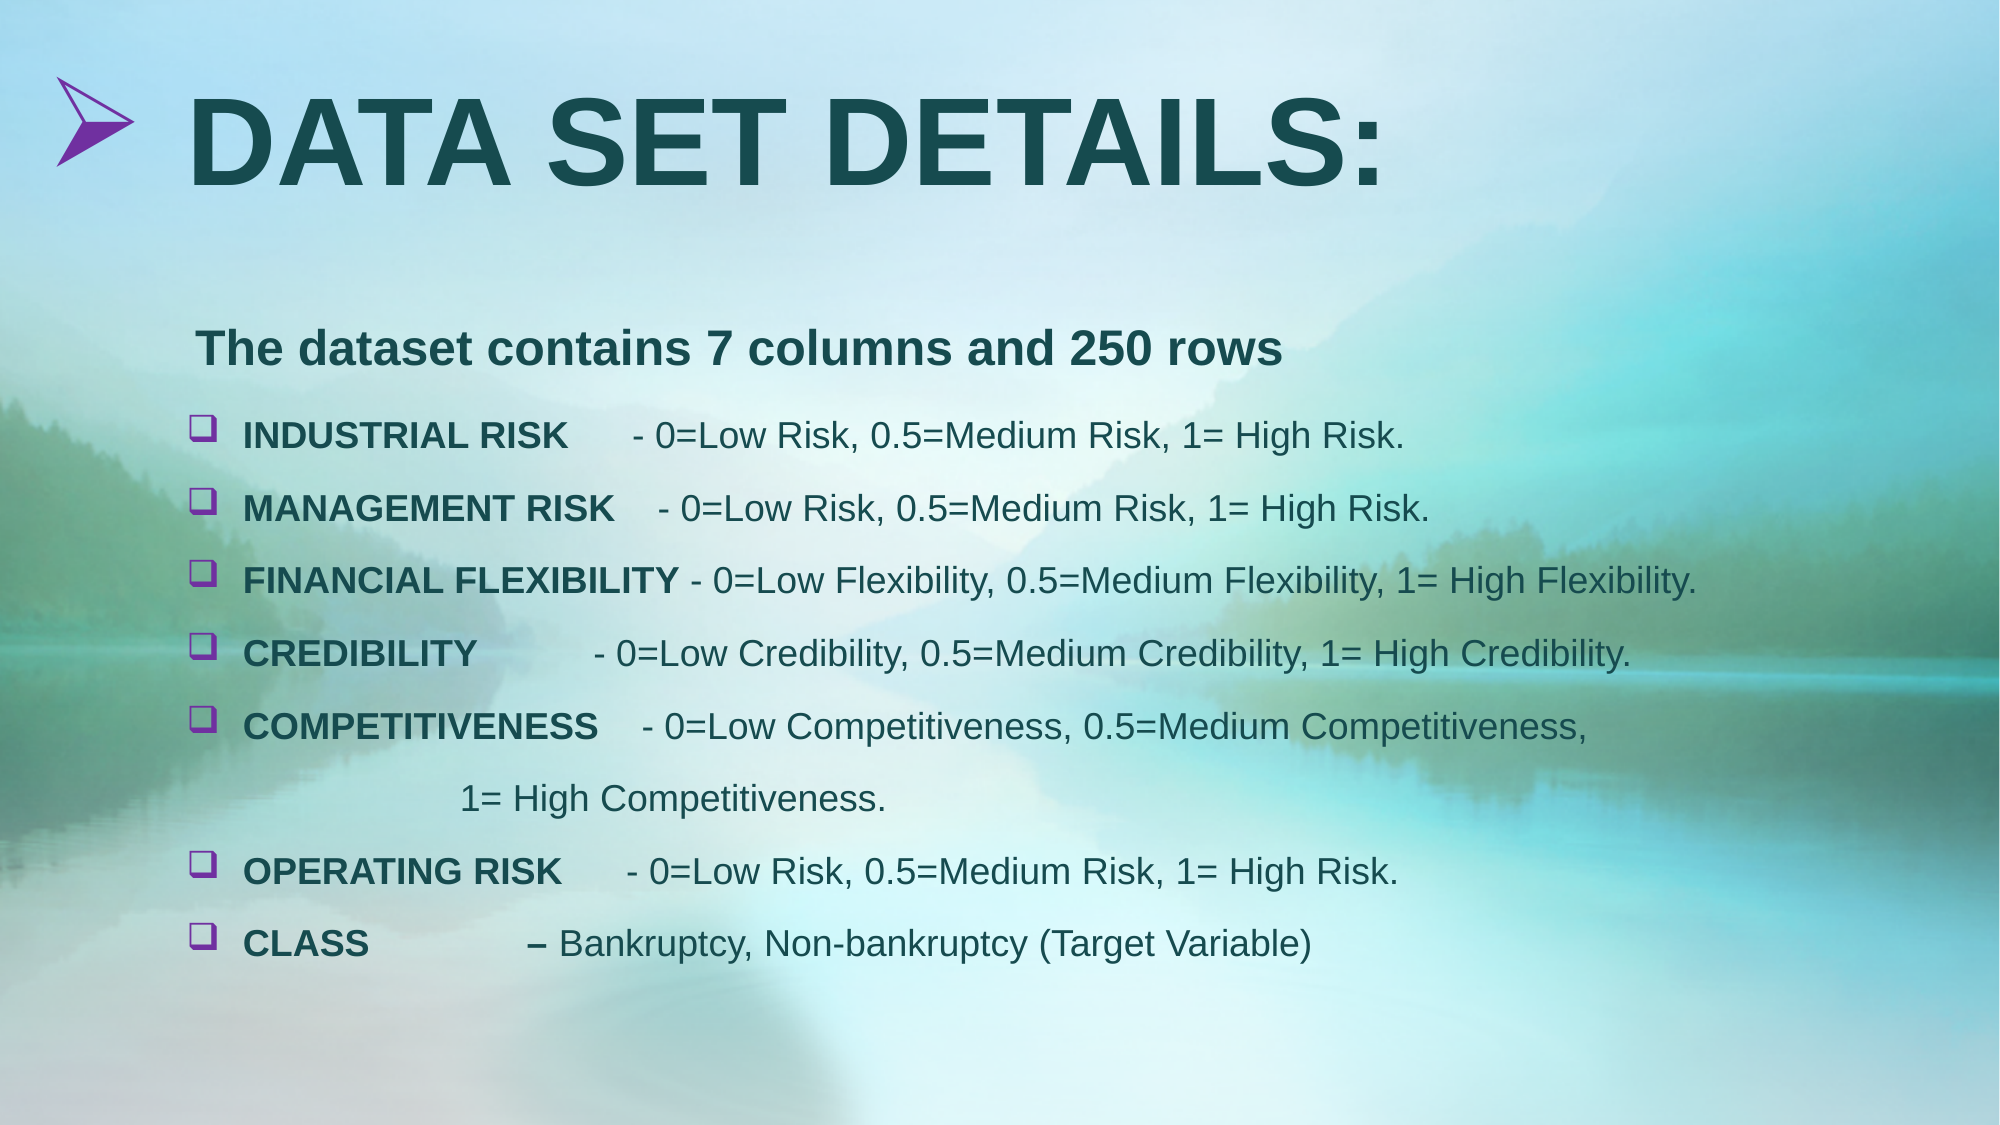

# DATA SET DETAILS:
The dataset contains 7 columns and 250 rows
INDUSTRIAL RISK      - 0=Low Risk, 0.5=Medium Risk, 1= High Risk.
MANAGEMENT RISK    - 0=Low Risk, 0.5=Medium Risk, 1= High Risk.
FINANCIAL FLEXIBILITY - 0=Low Flexibility, 0.5=Medium Flexibility, 1= High Flexibility.
CREDIBILITY           - 0=Low Credibility, 0.5=Medium Credibility, 1= High Credibility.
COMPETITIVENESS    - 0=Low Competitiveness, 0.5=Medium Competitiveness,
                          1= High Competitiveness.
OPERATING RISK      - 0=Low Risk, 0.5=Medium Risk, 1= High Risk.
CLASS               – Bankruptcy, Non-bankruptcy (Target Variable)